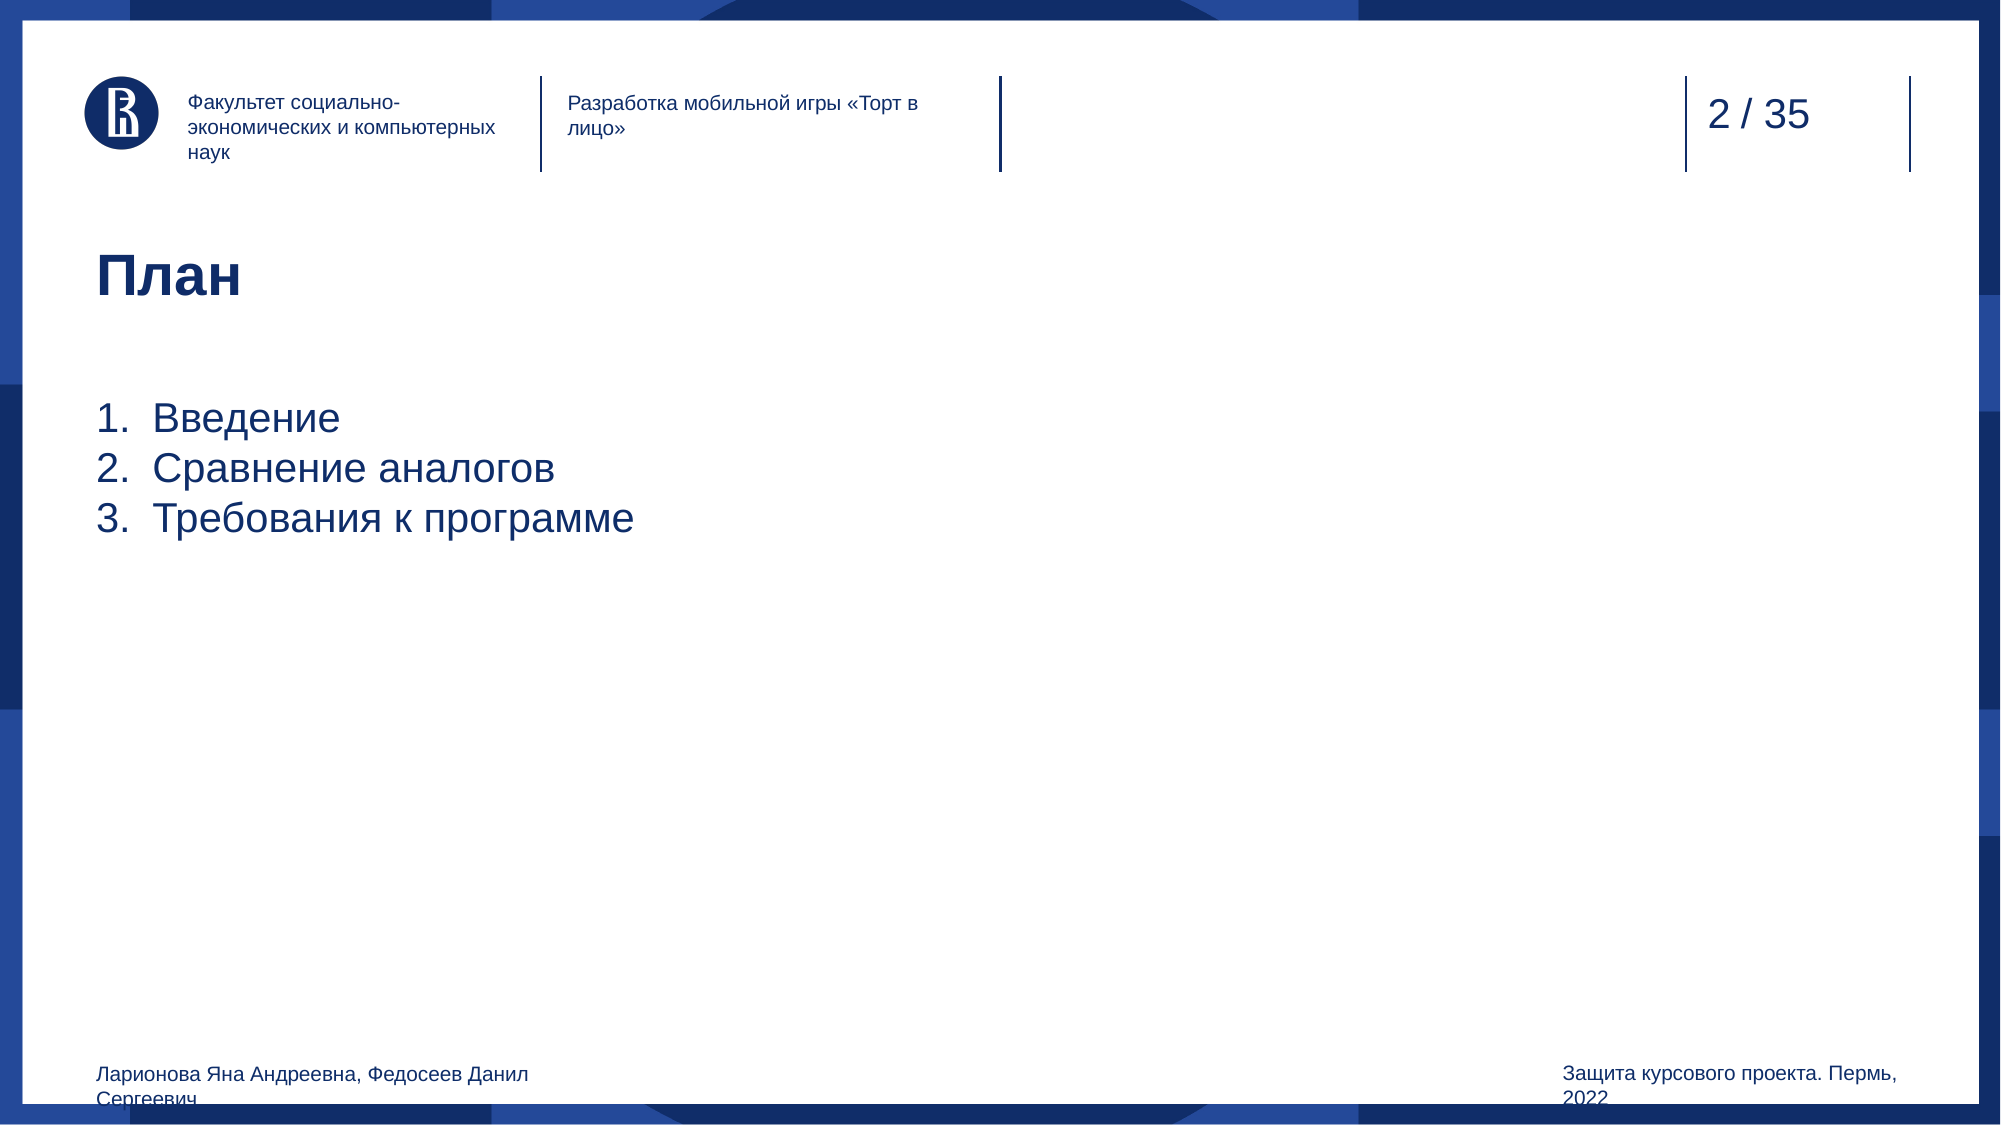

/ 35
Факультет социально-экономических и компьютерных наук
Разработка мобильной игры «Торт в лицо»
# План
Введение
Сравнение аналогов
Требования к программе

Защита курсового проекта. Пермь, 2022
Ларионова Яна Андреевна, Федосеев Данил Сергеевич